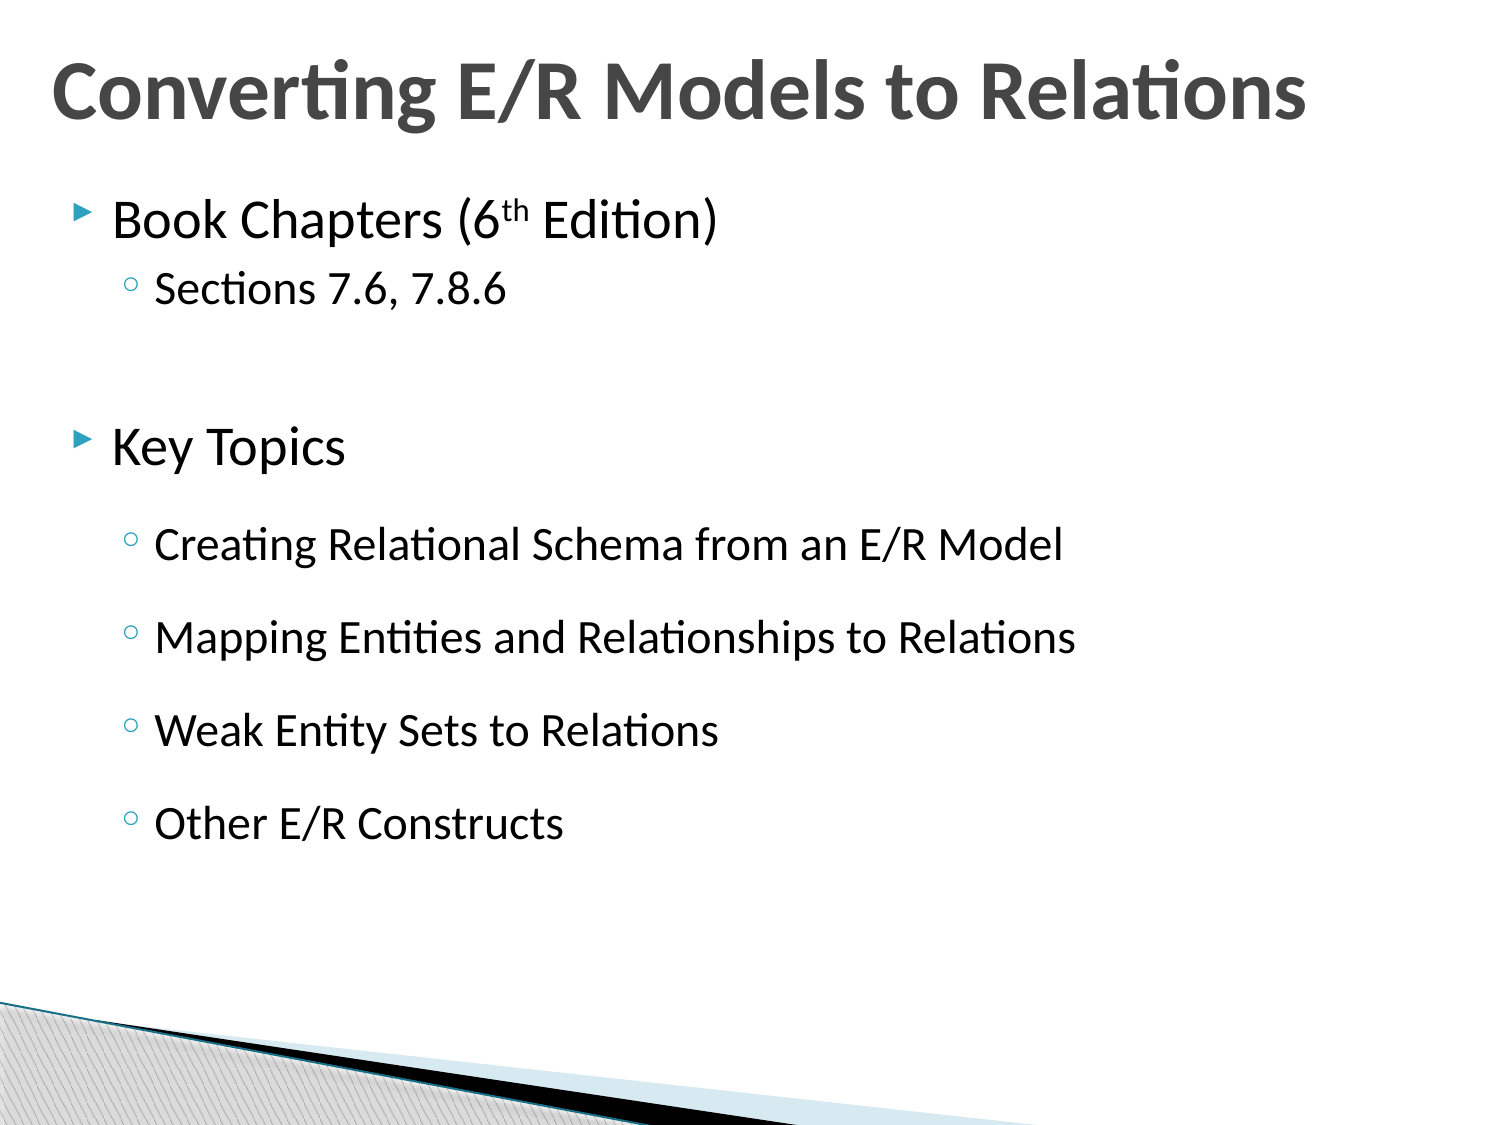

# Converting E/R Models to Relations
Book Chapters (6th Edition)
Sections 7.6, 7.8.6

Key Topics
Creating Relational Schema from an E/R Model
Mapping Entities and Relationships to Relations
Weak Entity Sets to Relations
Other E/R Constructs